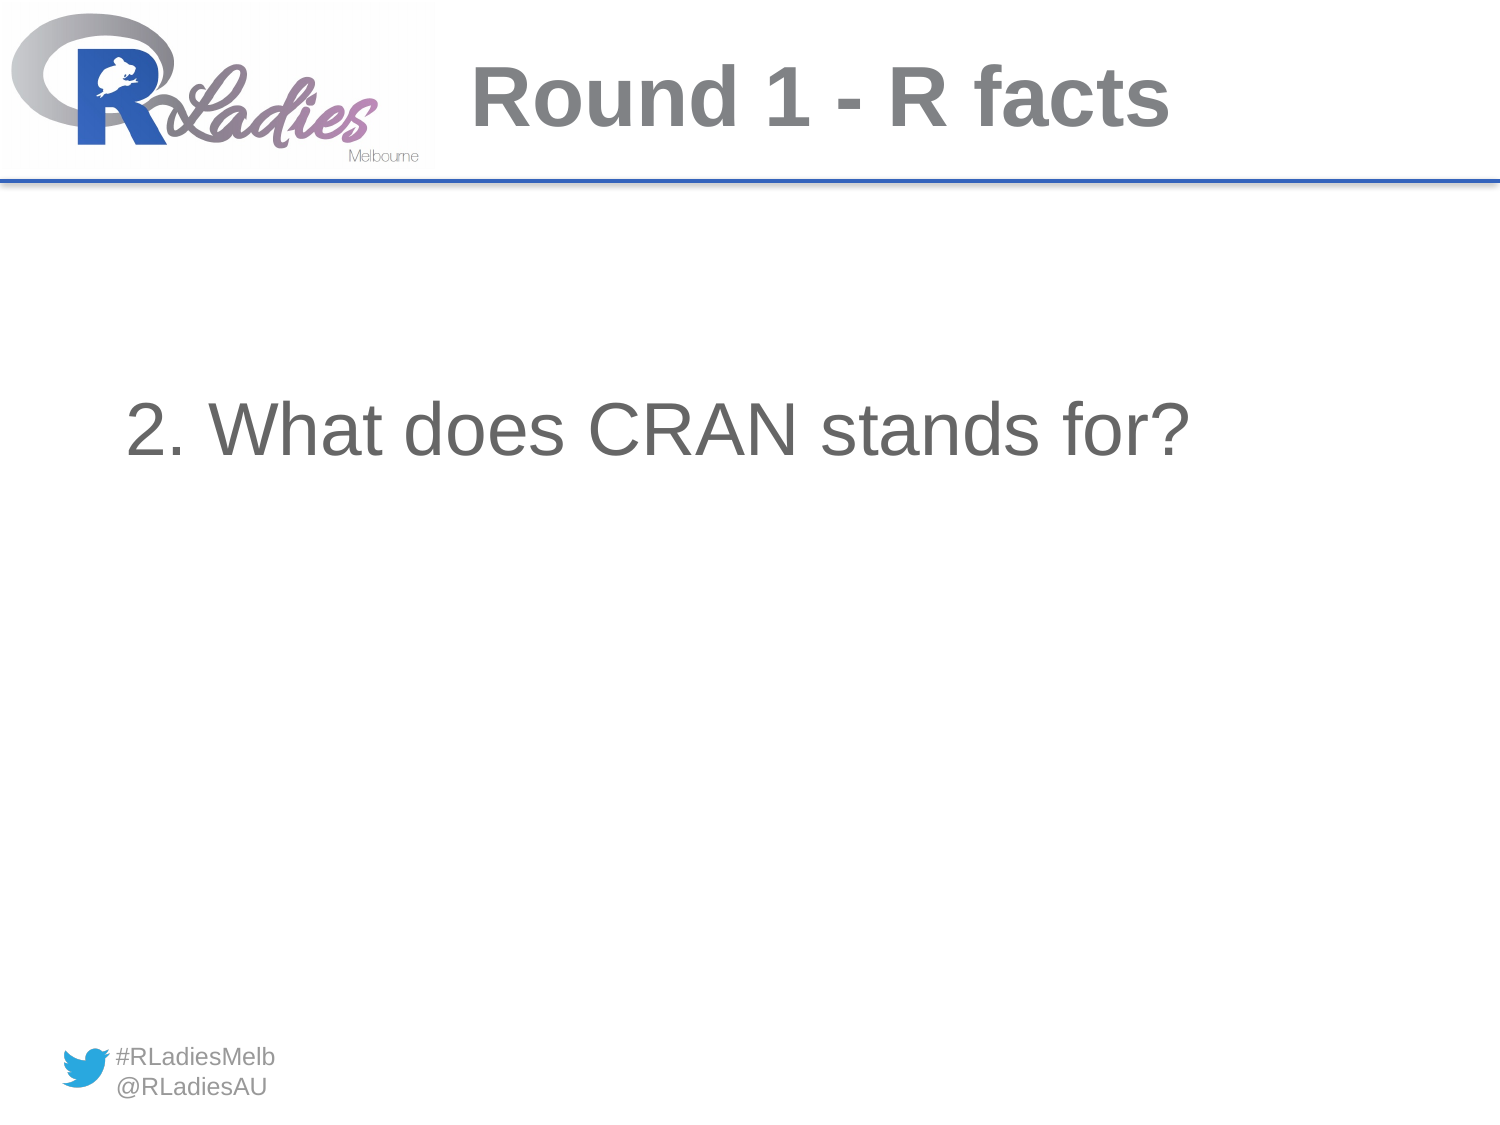

# Round 1 - R facts
2. What does CRAN stands for?